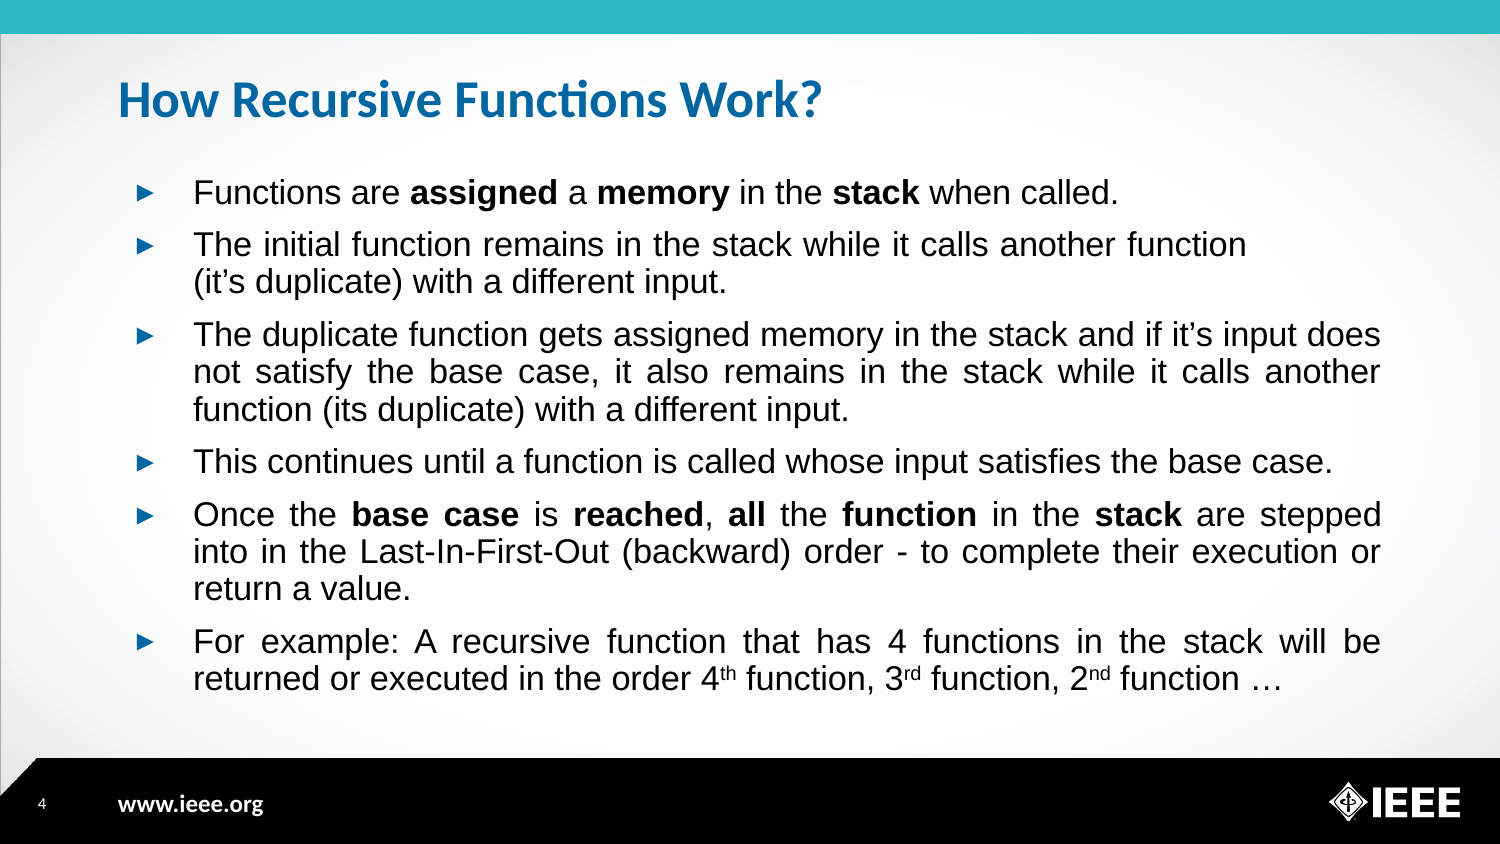

# How Recursive Functions Work?
Functions are assigned a memory in the stack when called.
The initial function remains in the stack while it calls another function             (it’s duplicate) with a different input.
The duplicate function gets assigned memory in the stack and if it’s input does not satisfy the base case, it also remains in the stack while it calls another function (its duplicate) with a different input.
This continues until a function is called whose input satisfies the base case.
Once the base case is reached, all the function in the stack are stepped into in the Last-In-First-Out (backward) order - to complete their execution or return a value.
For example: A recursive function that has 4 functions in the stack will be returned or executed in the order 4th function, 3rd function, 2nd function …
4